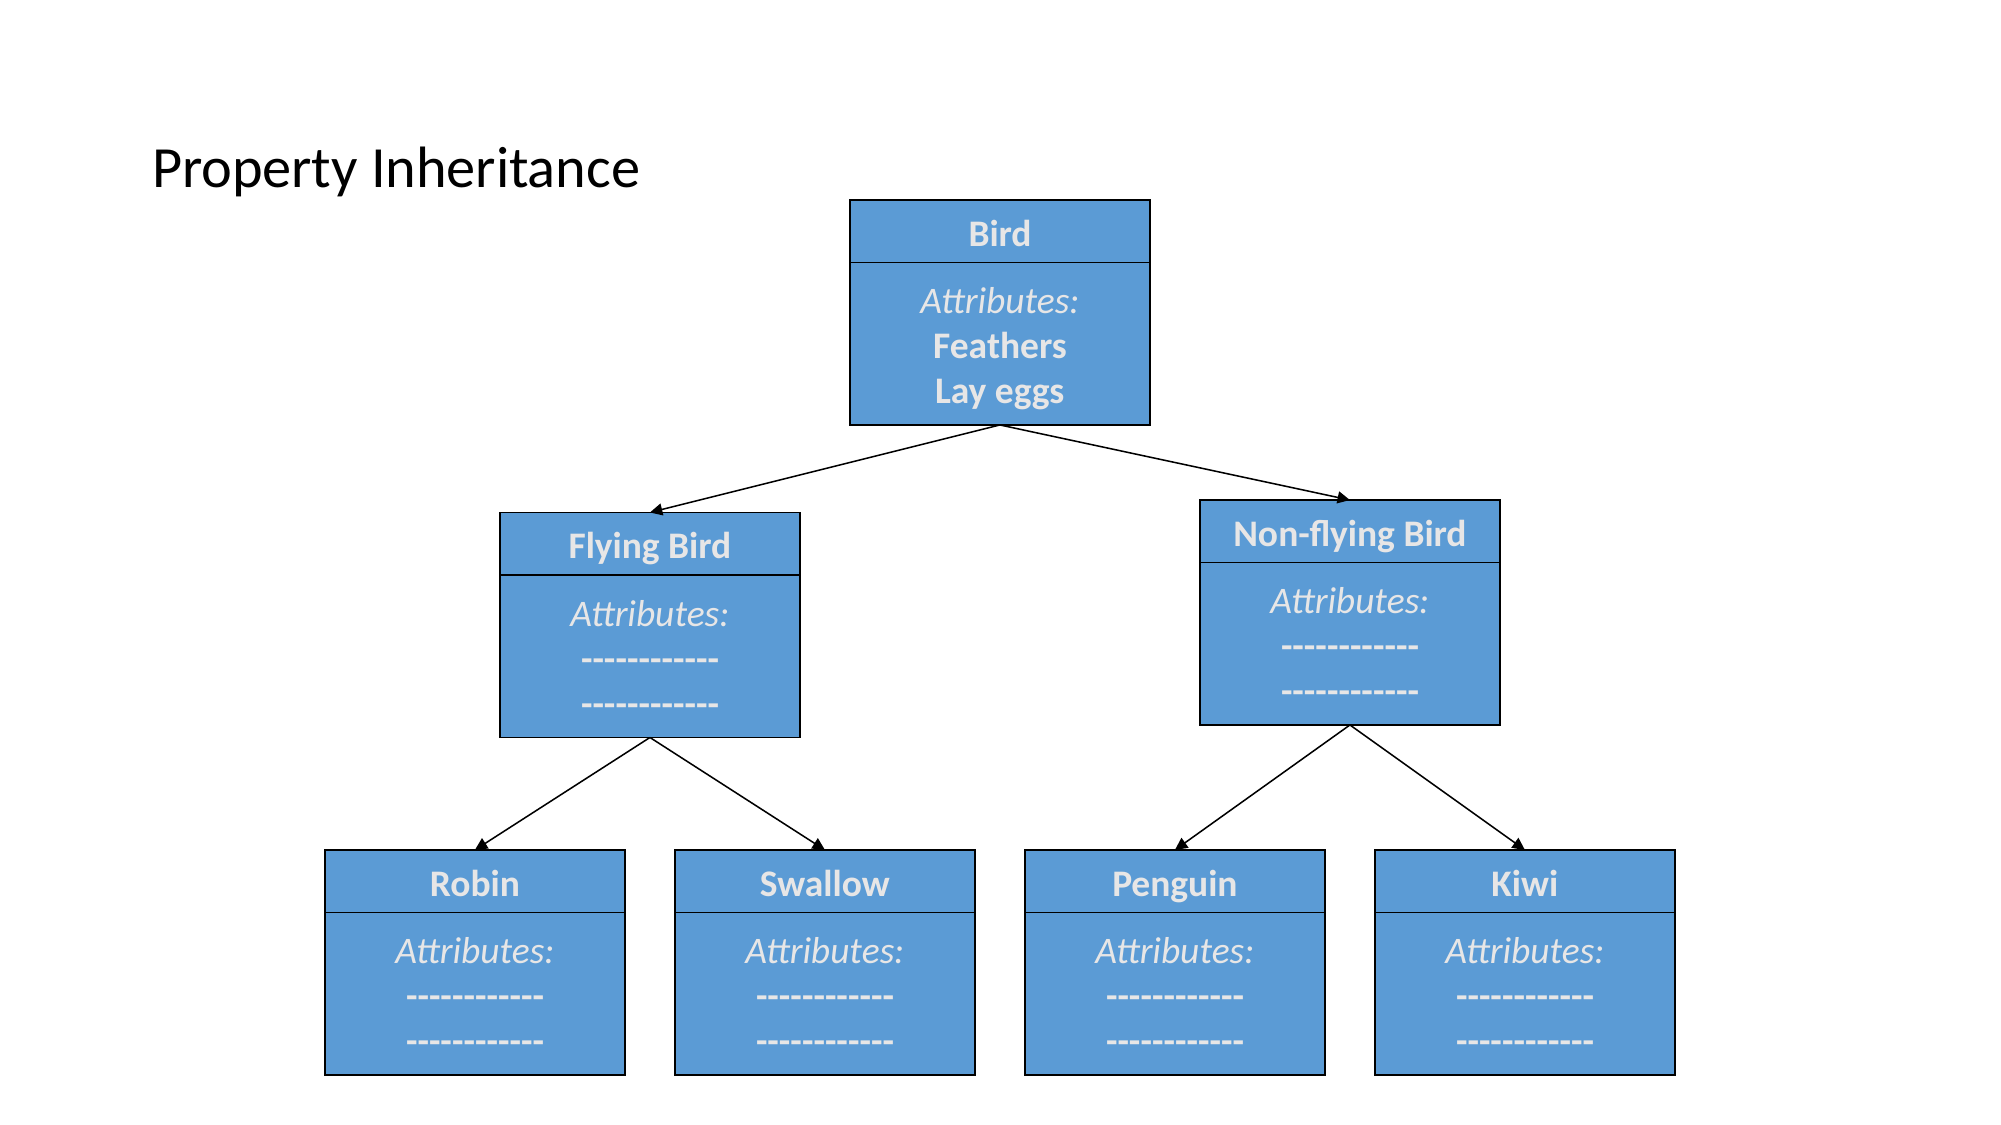

# Property Inheritance
Bird
Attributes:
Feathers
Lay eggs
Non-flying Bird
Attributes:
------------
------------
Flying Bird
Attributes:
------------
------------
Robin
Attributes:
------------
------------
Swallow
Attributes:
------------
------------
Penguin
Attributes:
------------
------------
Kiwi
Attributes:
------------
------------